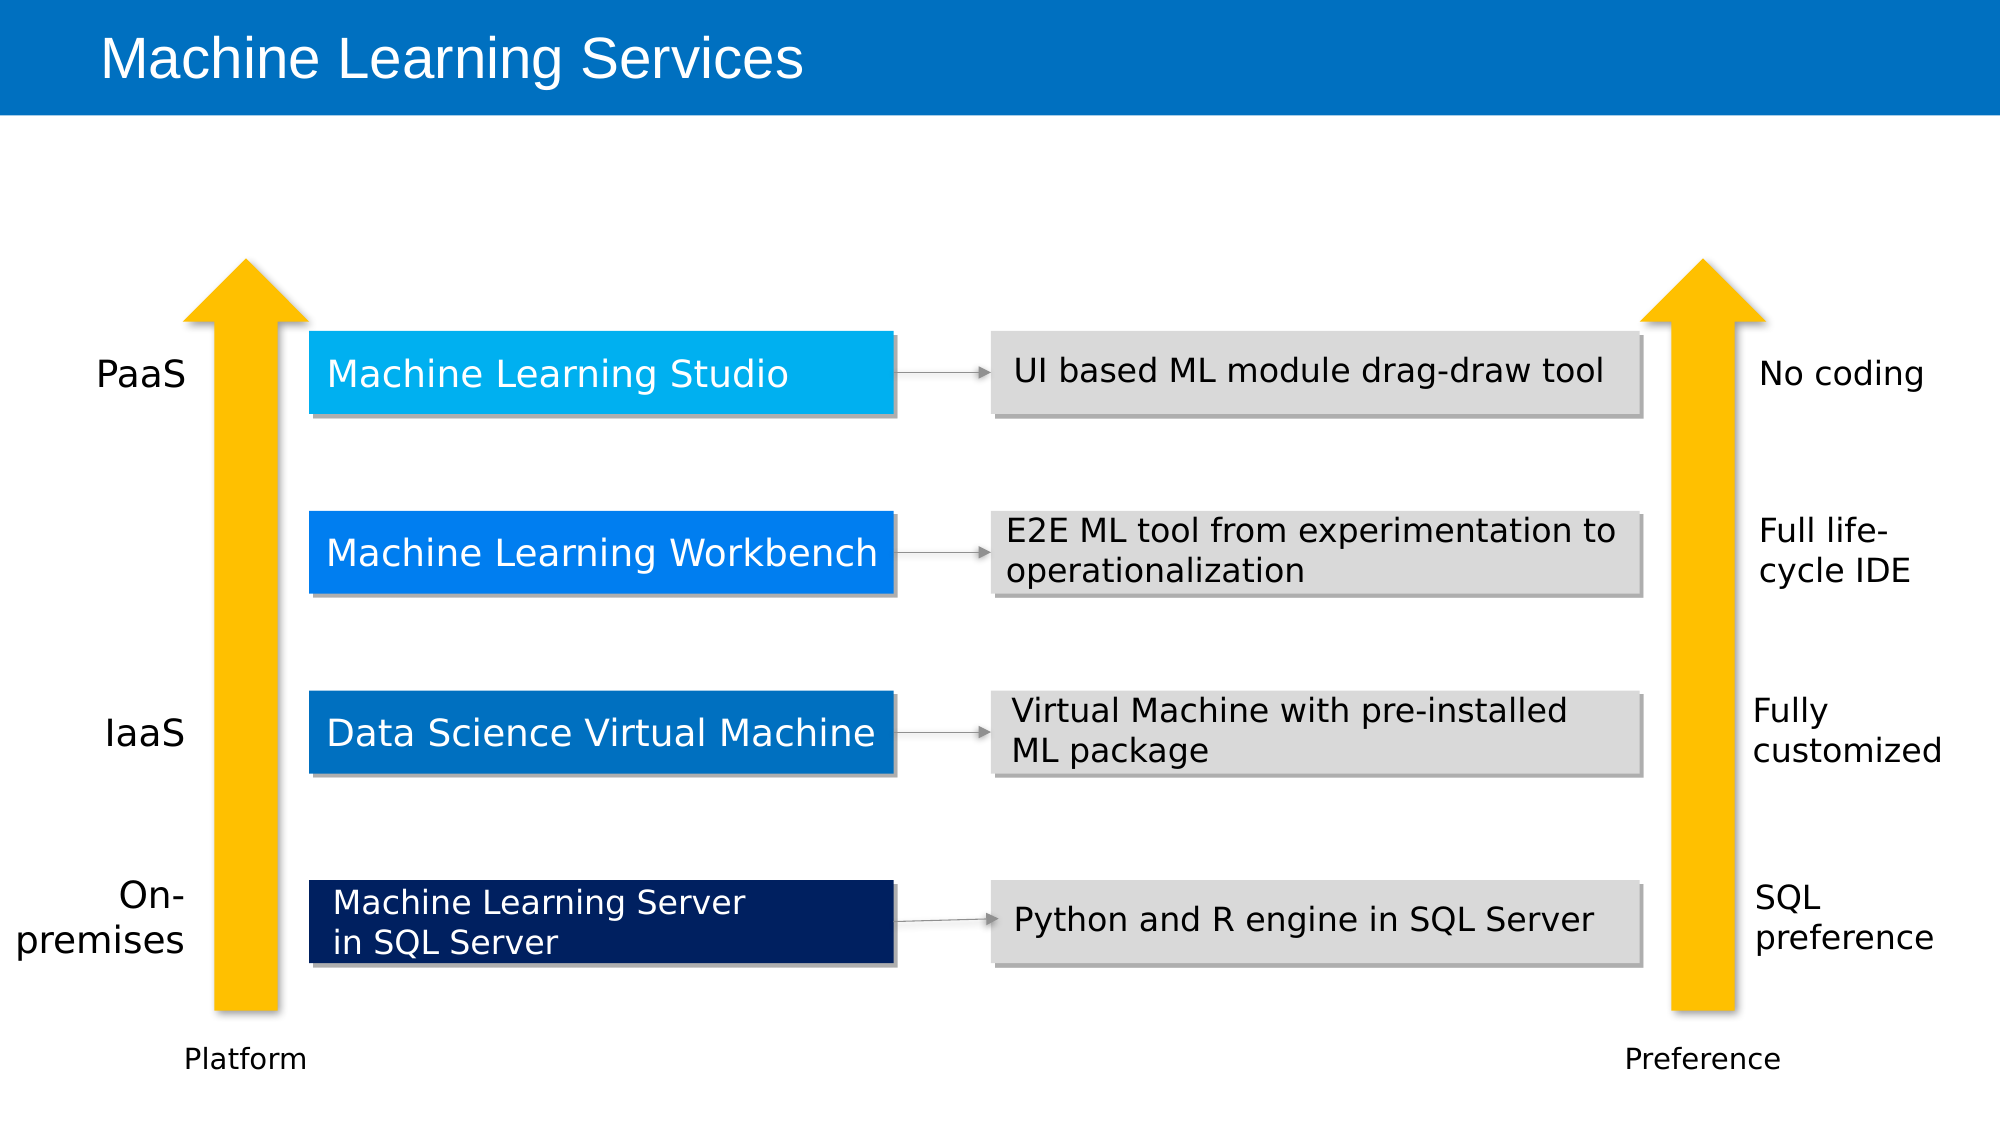

# Machine Learning Services

PaaS
Machine Learning Studio
UI based ML module drag-draw tool
No coding
Full life-cycle IDE
E2E ML tool from experimentation to operationalization

Machine Learning Workbench
Virtual Machine with pre-installed
ML package
Fully customized

Data Science Virtual Machine
IaaS
On-
premises
SQL preference
Machine Learning Server
in SQL Server

Python and R engine in SQL Server
Platform
Preference